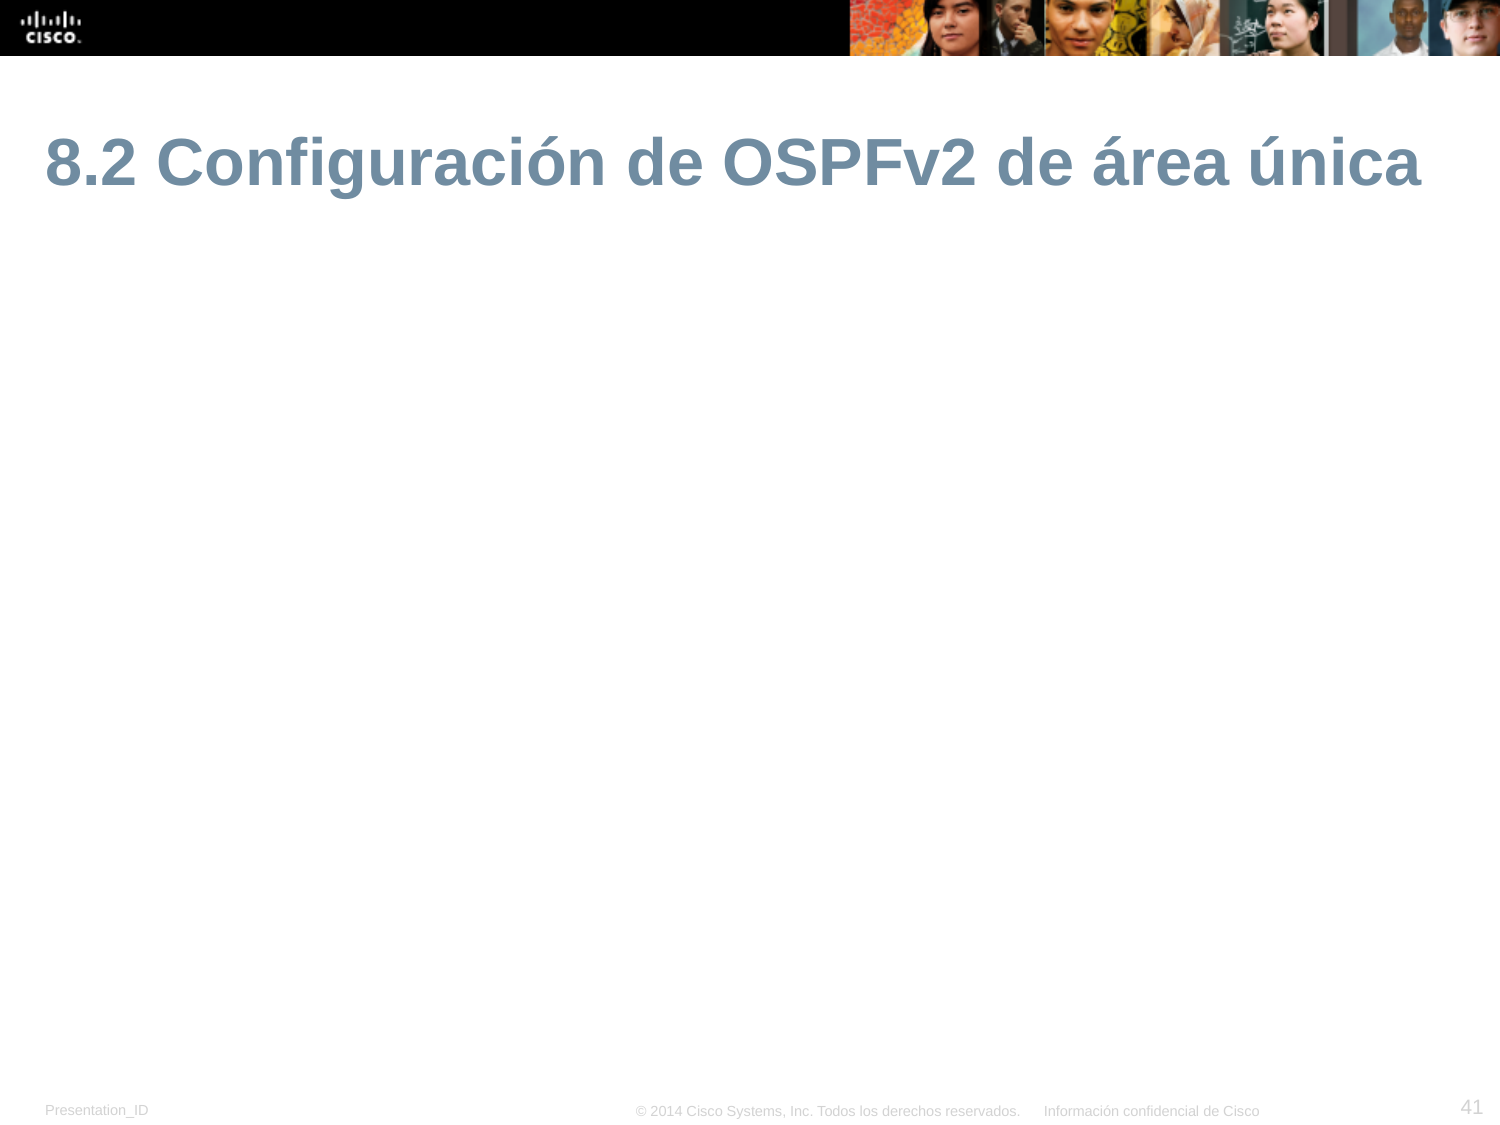

# 8.2 Configuración de OSPFv2 de área única